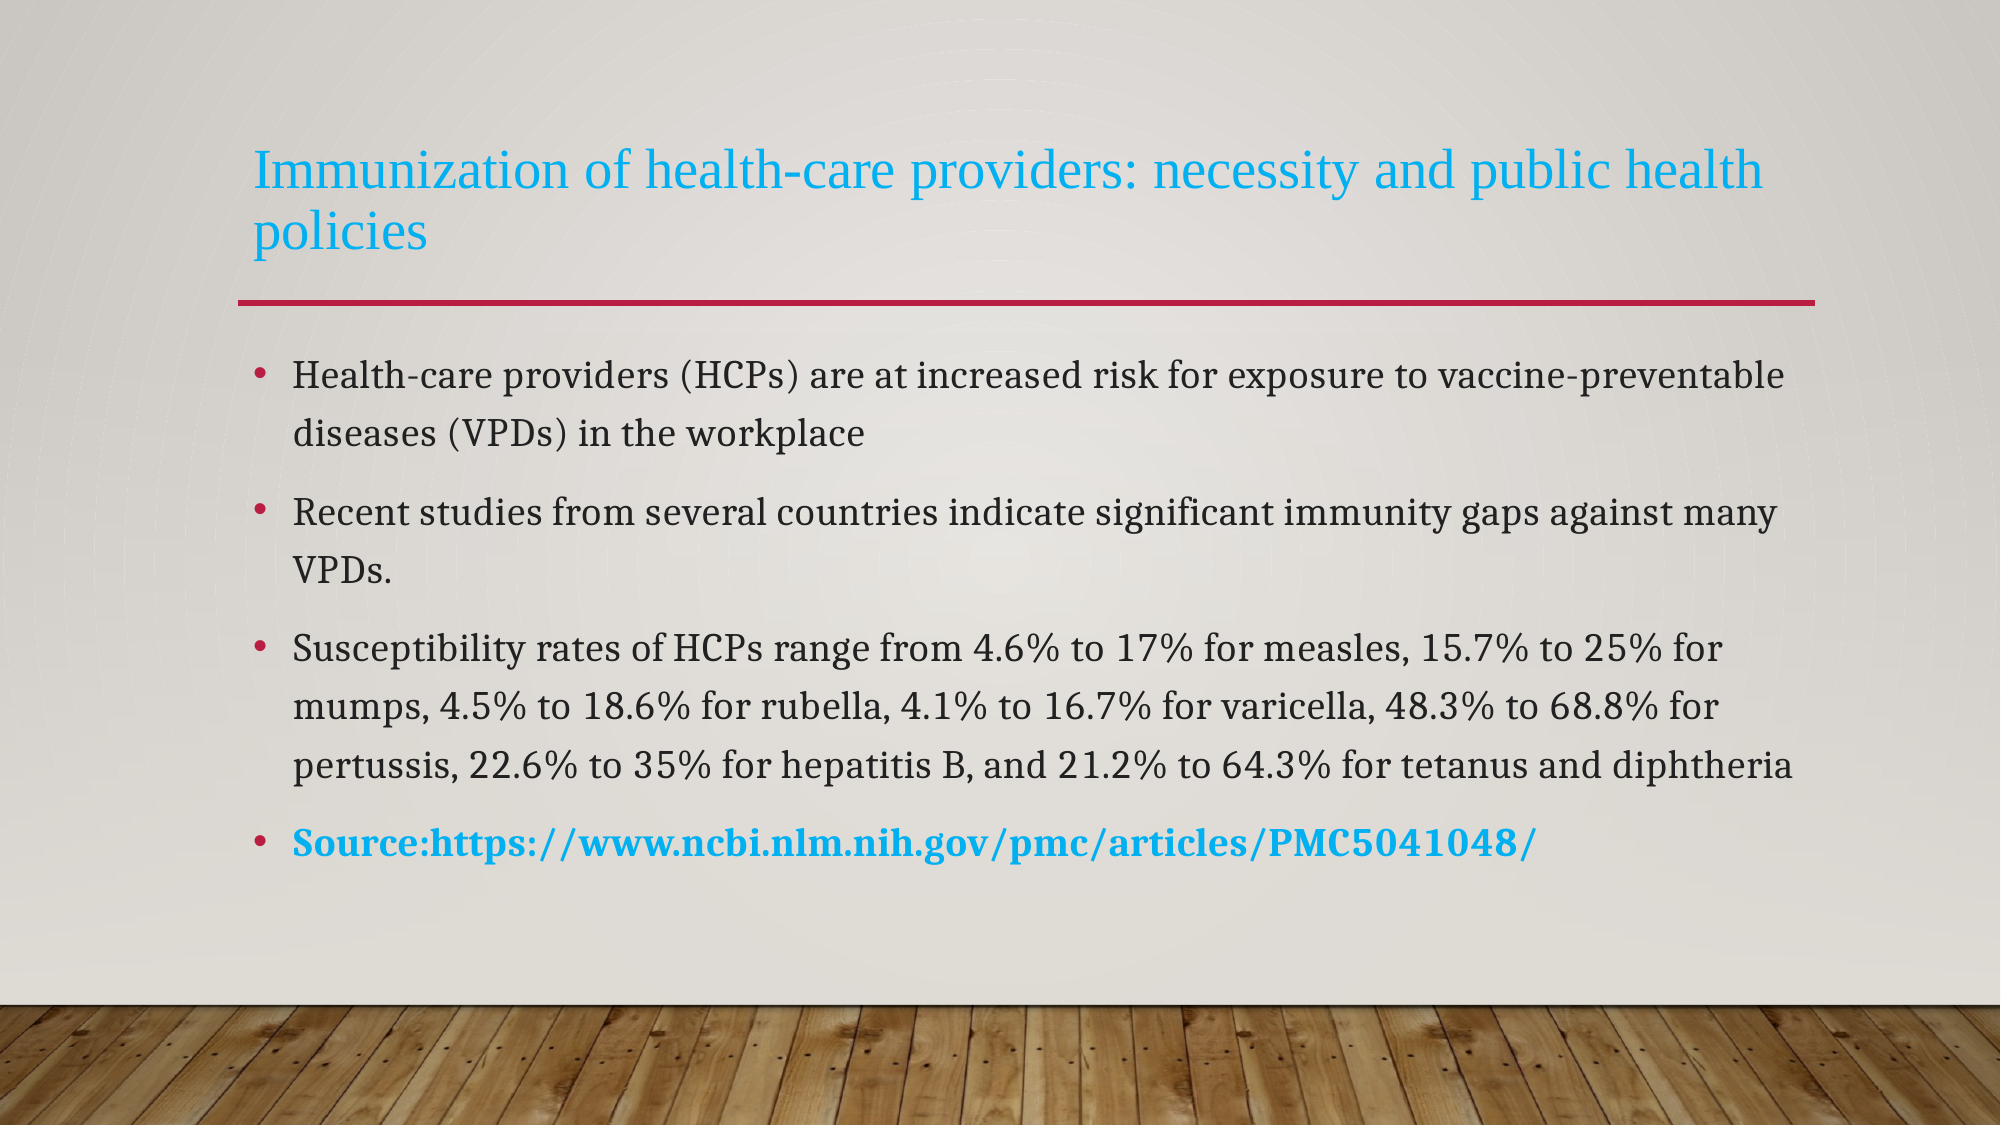

# Immunization of health-care providers: necessity and public health policies
Health-care providers (HCPs) are at increased risk for exposure to vaccine-preventable diseases (VPDs) in the workplace
Recent studies from several countries indicate significant immunity gaps against many VPDs.
Susceptibility rates of HCPs range from 4.6% to 17% for measles, 15.7% to 25% for mumps, 4.5% to 18.6% for rubella, 4.1% to 16.7% for varicella, 48.3% to 68.8% for pertussis, 22.6% to 35% for hepatitis B, and 21.2% to 64.3% for tetanus and diphtheria
Source:https://www.ncbi.nlm.nih.gov/pmc/articles/PMC5041048/